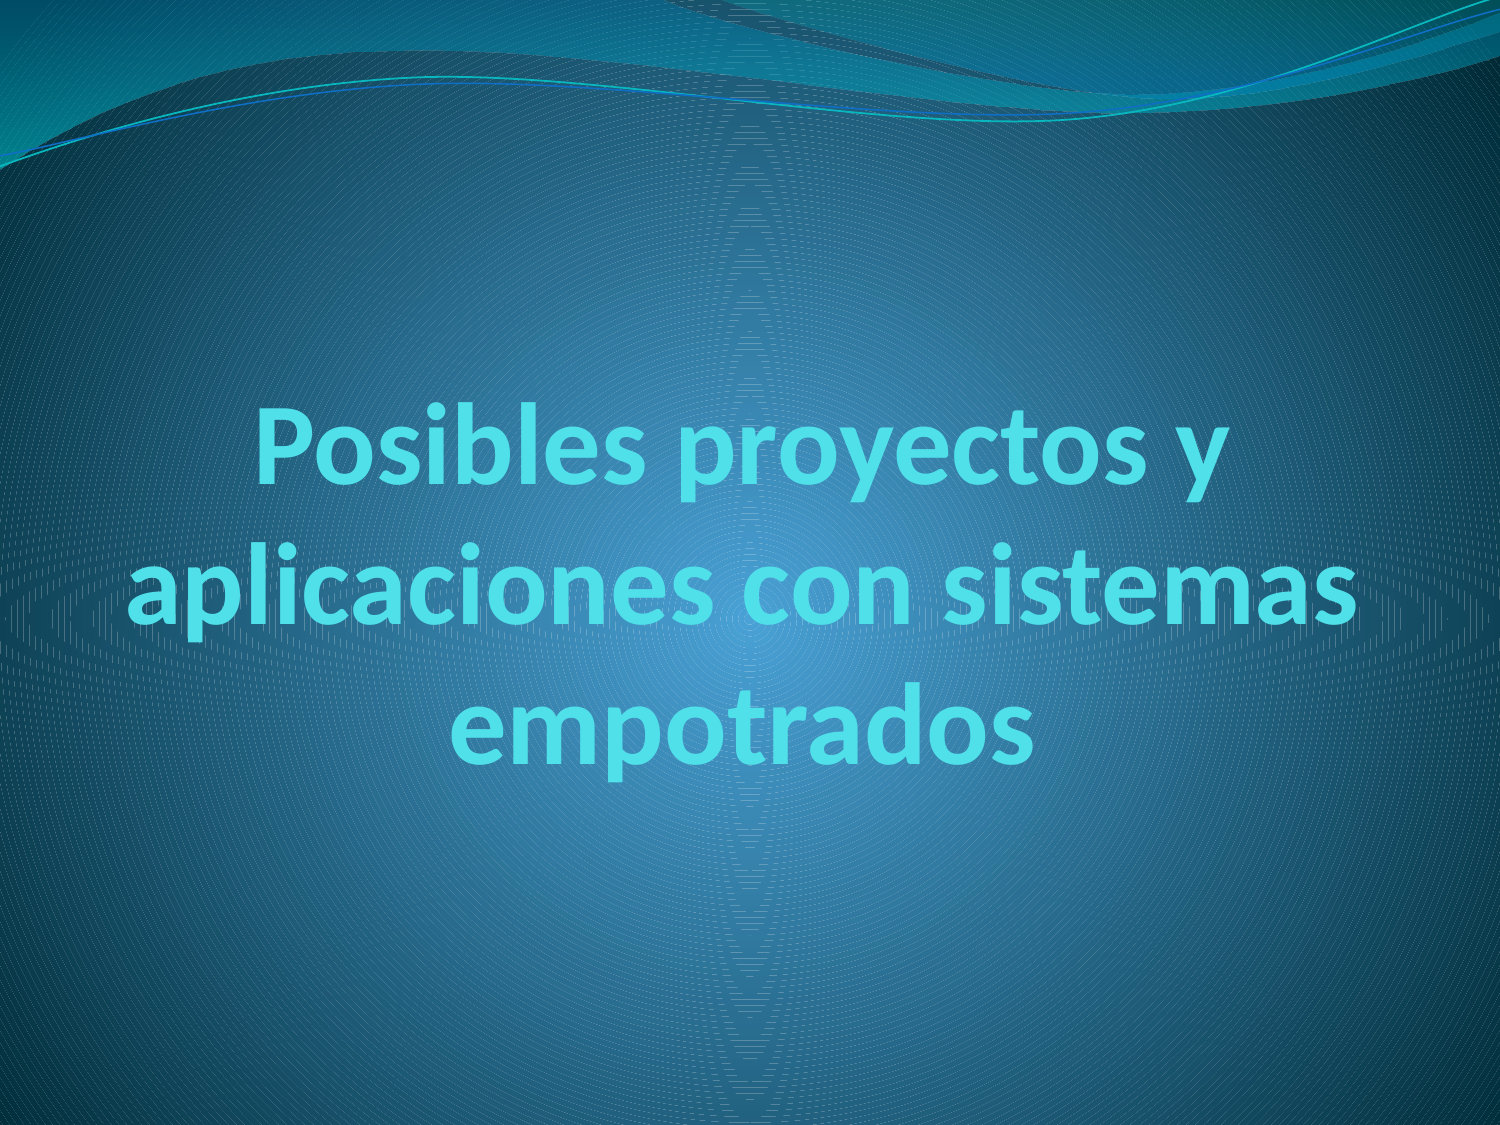

# Posibles proyectos y aplicaciones con sistemas empotrados